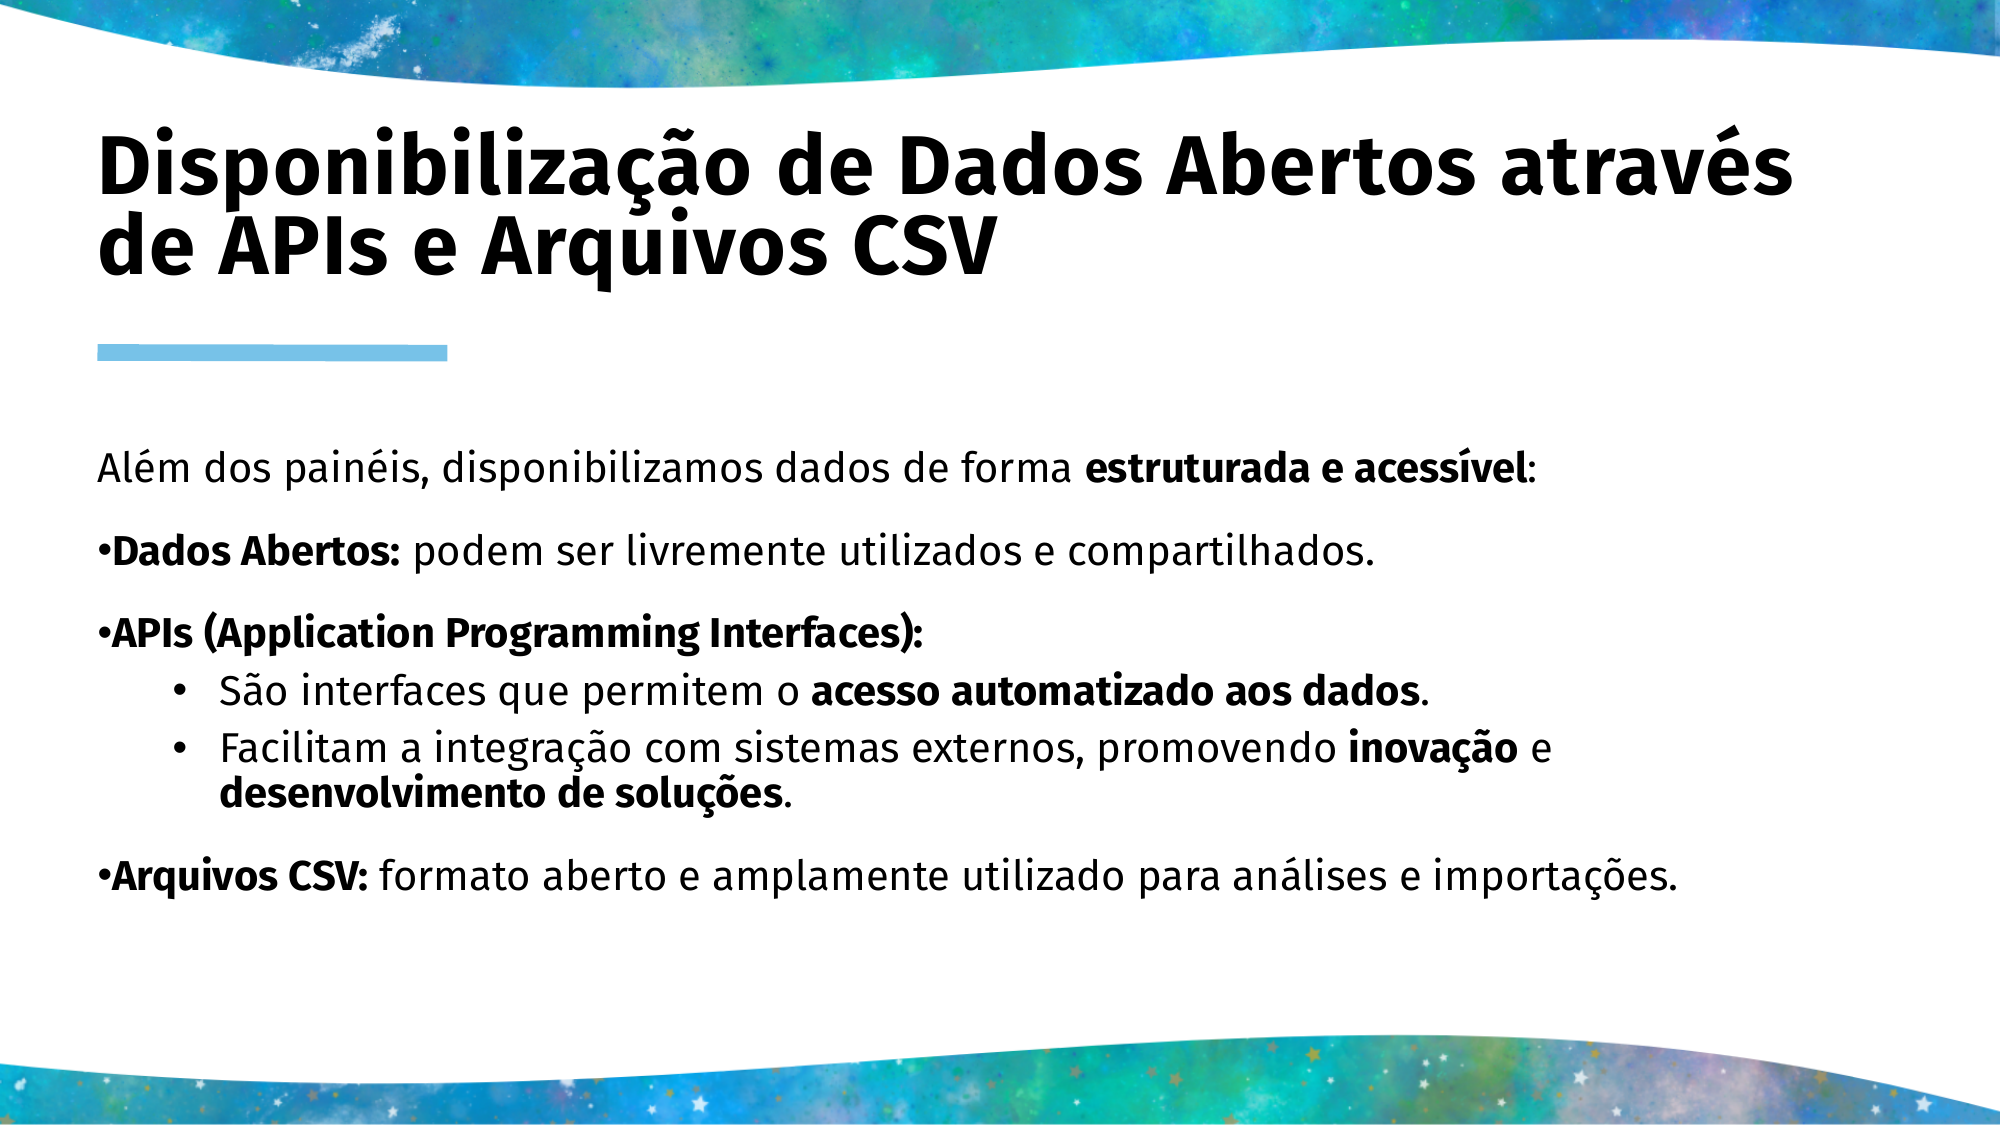

# Disponibilização de Dados Abertos através de APIs e Arquivos CSV
Além dos painéis, disponibilizamos dados de forma estruturada e acessível:
Dados Abertos: podem ser livremente utilizados e compartilhados.
APIs (Application Programming Interfaces):
São interfaces que permitem o acesso automatizado aos dados.
Facilitam a integração com sistemas externos, promovendo inovação e desenvolvimento de soluções.
Arquivos CSV: formato aberto e amplamente utilizado para análises e importações.